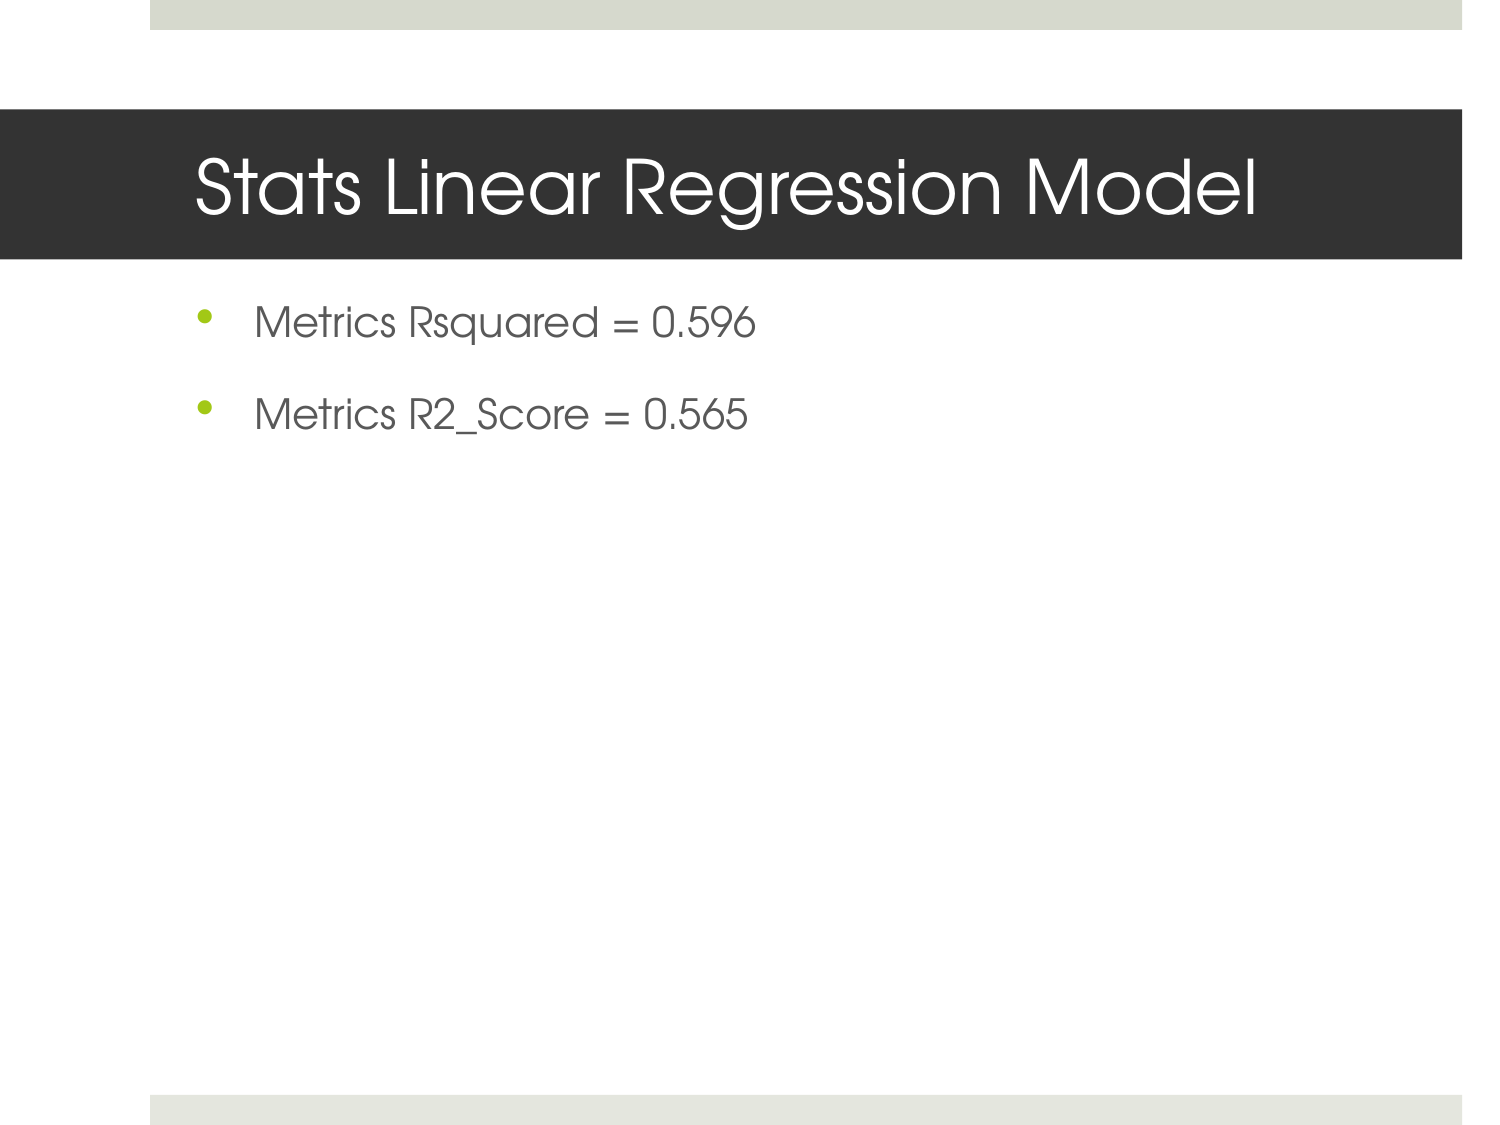

# Stats Linear Regression Model
Metrics Rsquared = 0.596
Metrics R2_Score = 0.565